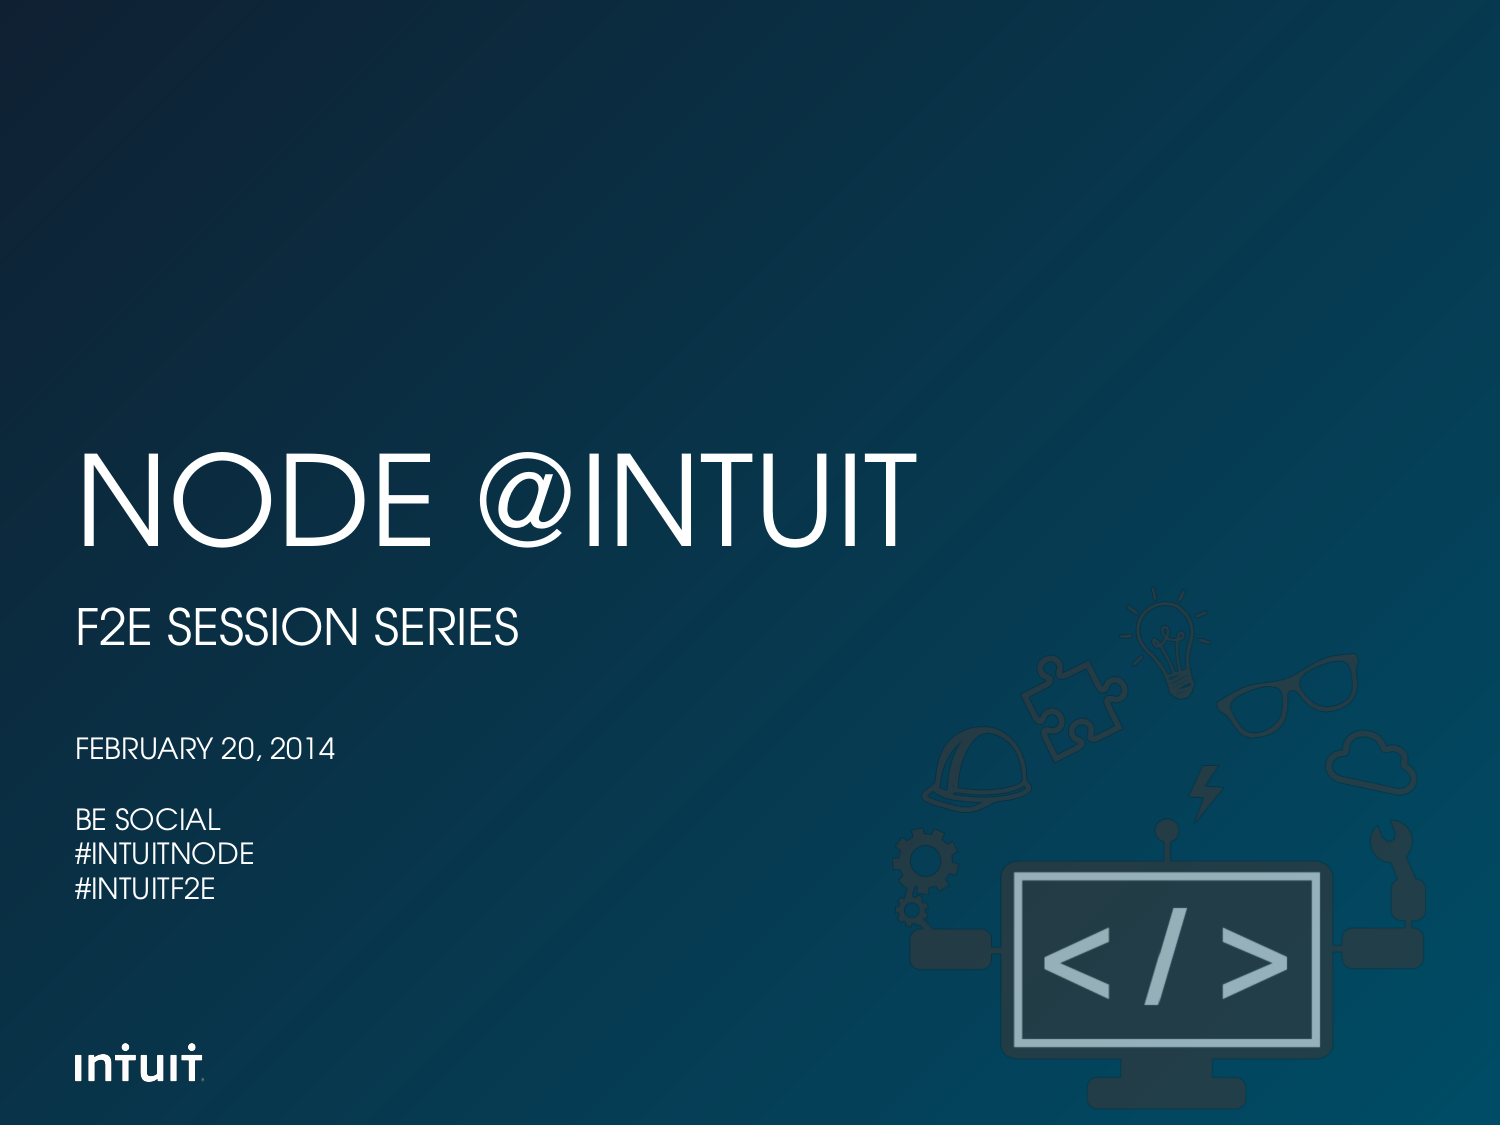

Node @intuit
F2E Session Series
February 20, 2014

Be Social
#intuitnode
#intuitf2e